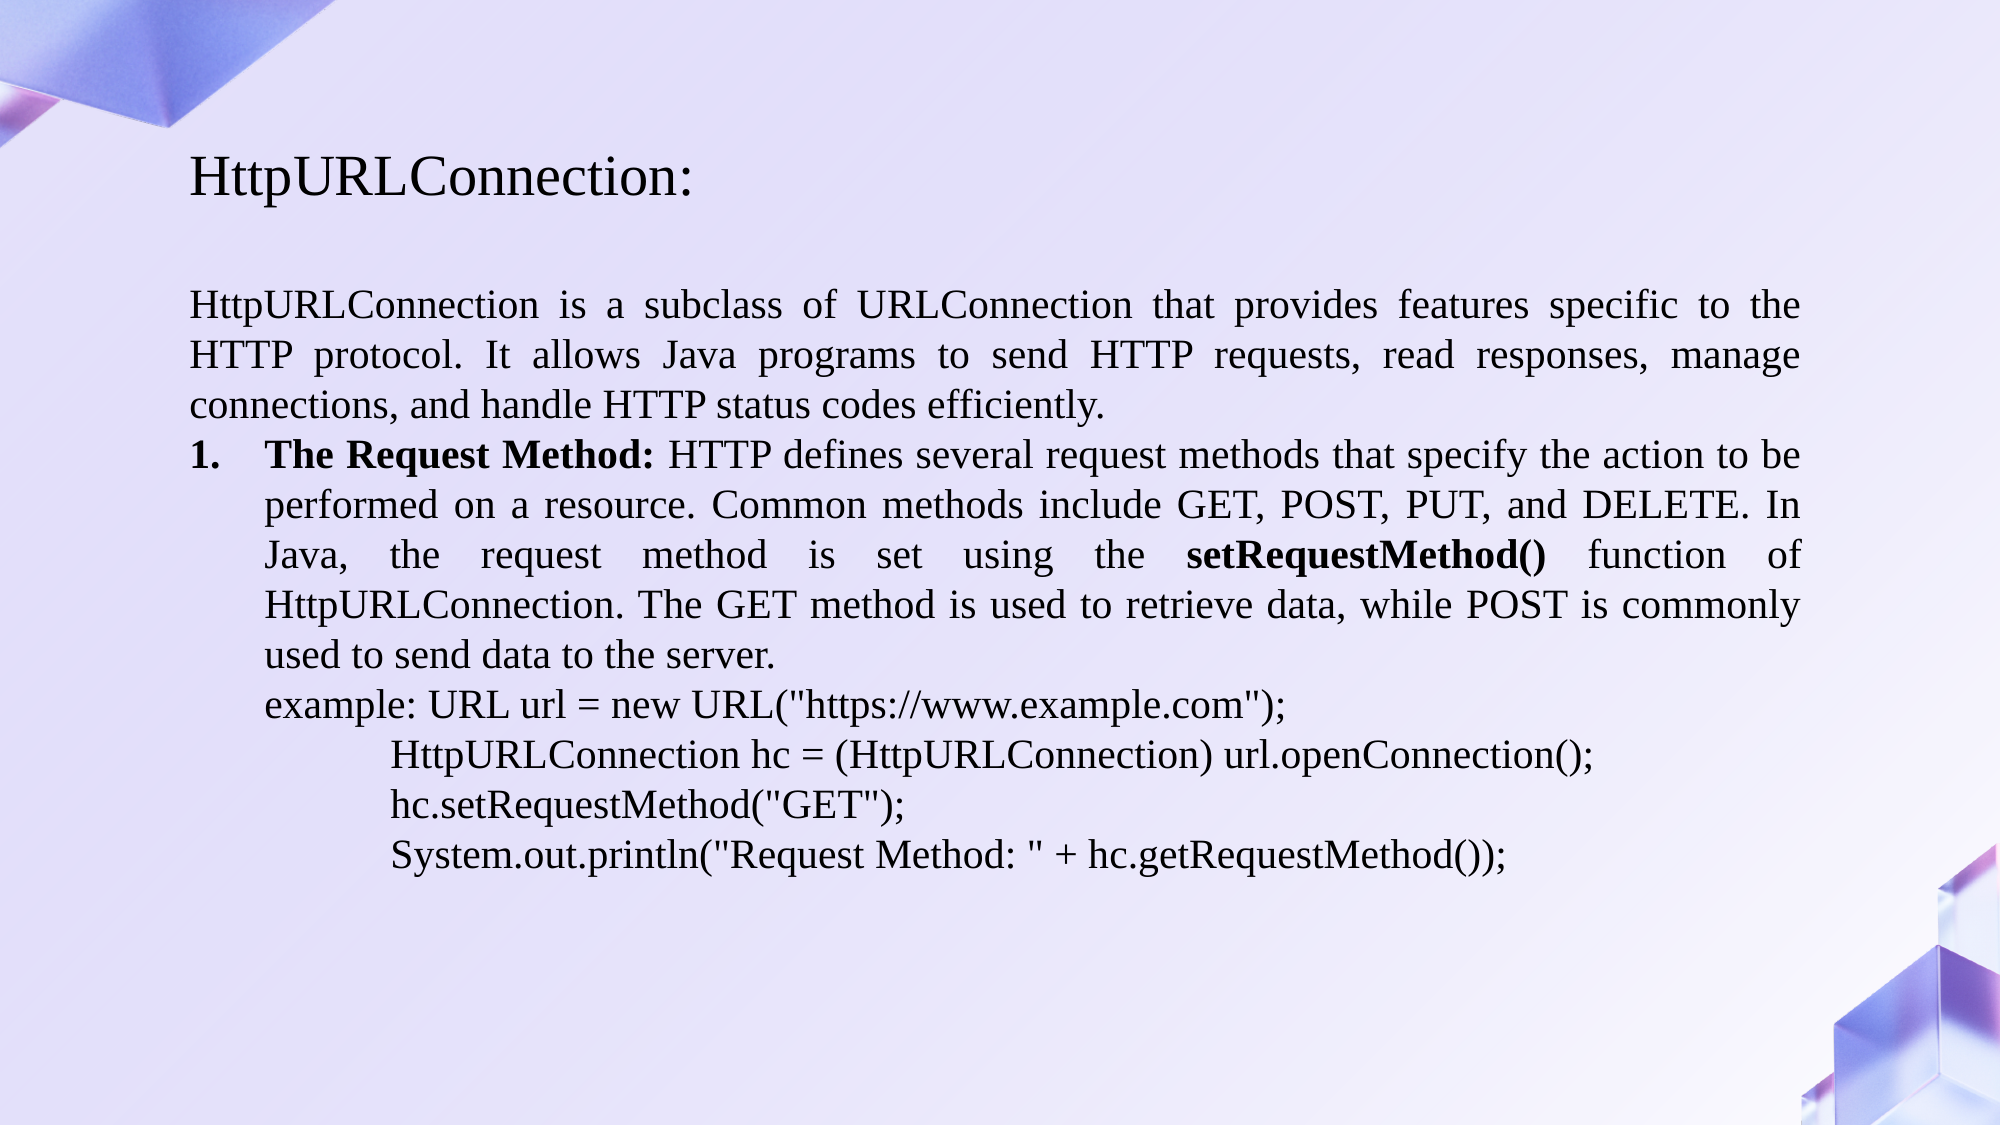

HttpURLConnection:

HttpURLConnection is a subclass of URLConnection that provides features specific to the HTTP protocol. It allows Java programs to send HTTP requests, read responses, manage connections, and handle HTTP status codes efficiently.
The Request Method: HTTP defines several request methods that specify the action to be performed on a resource. Common methods include GET, POST, PUT, and DELETE. In Java, the request method is set using the setRequestMethod() function of HttpURLConnection. The GET method is used to retrieve data, while POST is commonly used to send data to the server.
example: URL url = new URL("https://www.example.com");
            HttpURLConnection hc = (HttpURLConnection) url.openConnection();
            hc.setRequestMethod("GET");
            System.out.println("Request Method: " + hc.getRequestMethod());